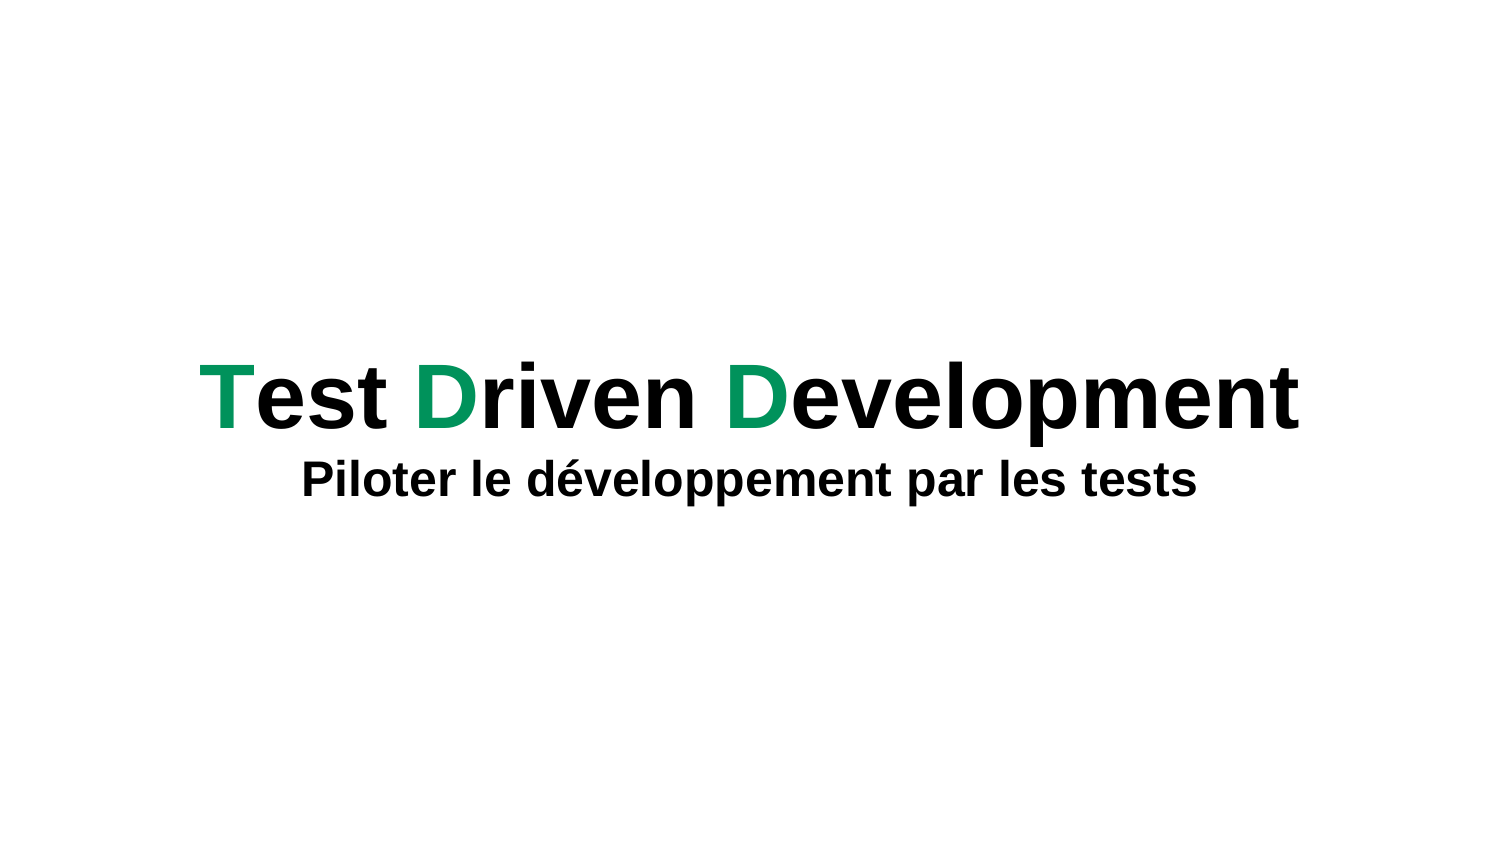

Test Driven Development
Piloter le développement par les tests